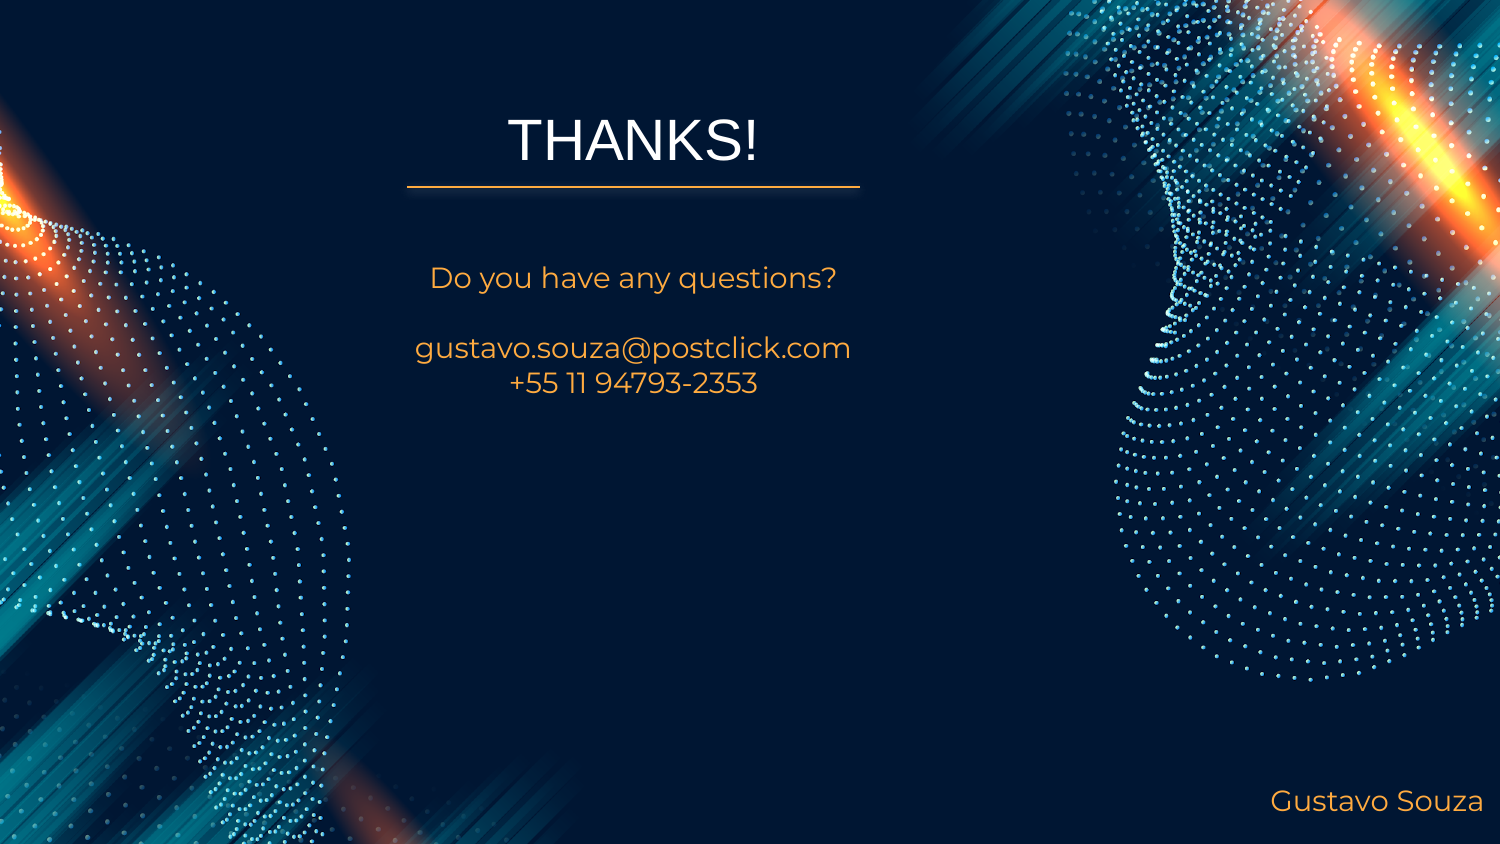

THANKS!
Do you have any questions?

gustavo.souza@postclick.com
+55 11 94793-2353

Gustavo Souza